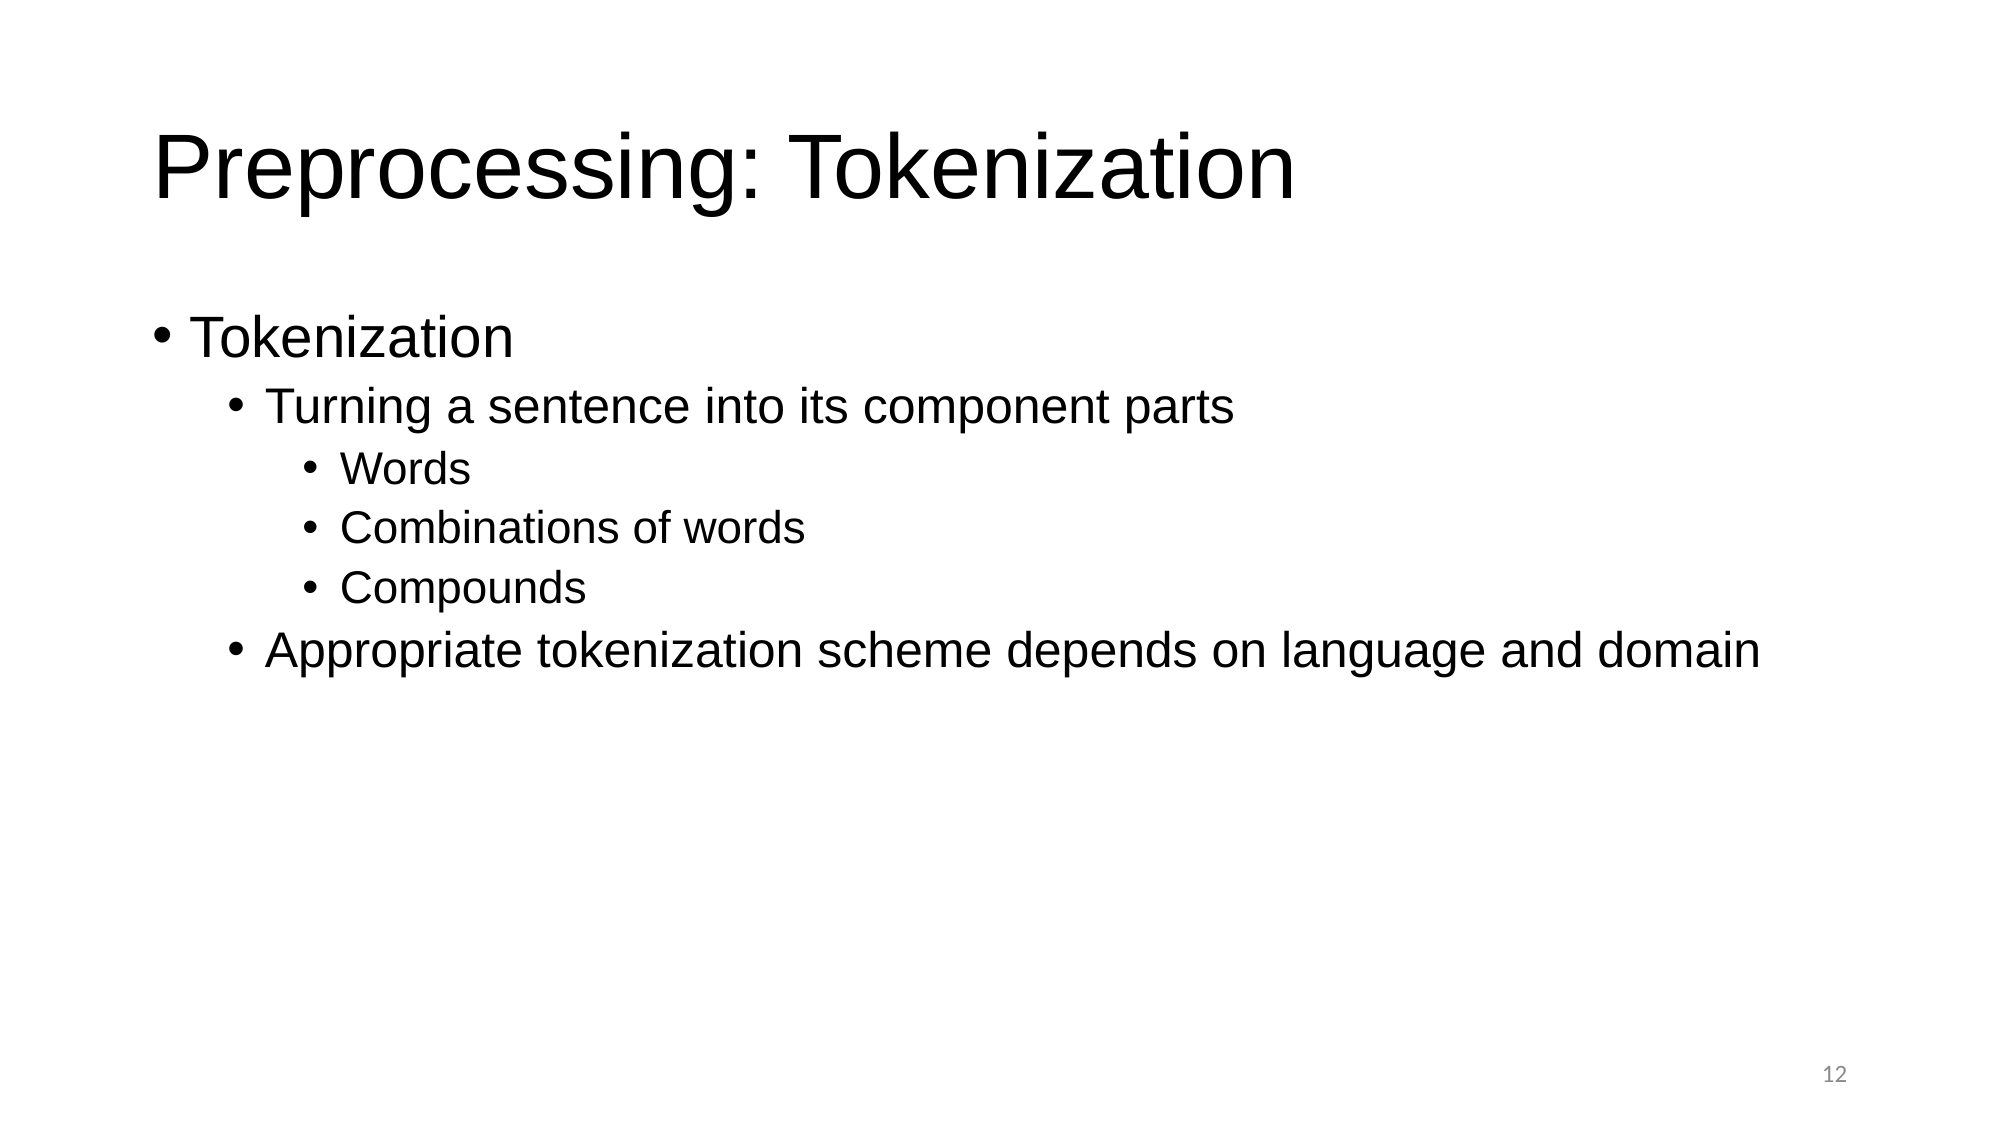

# Preprocessing: Tokenization
Tokenization
Turning a sentence into its component parts
Words
Combinations of words
Compounds
Appropriate tokenization scheme depends on language and domain

12